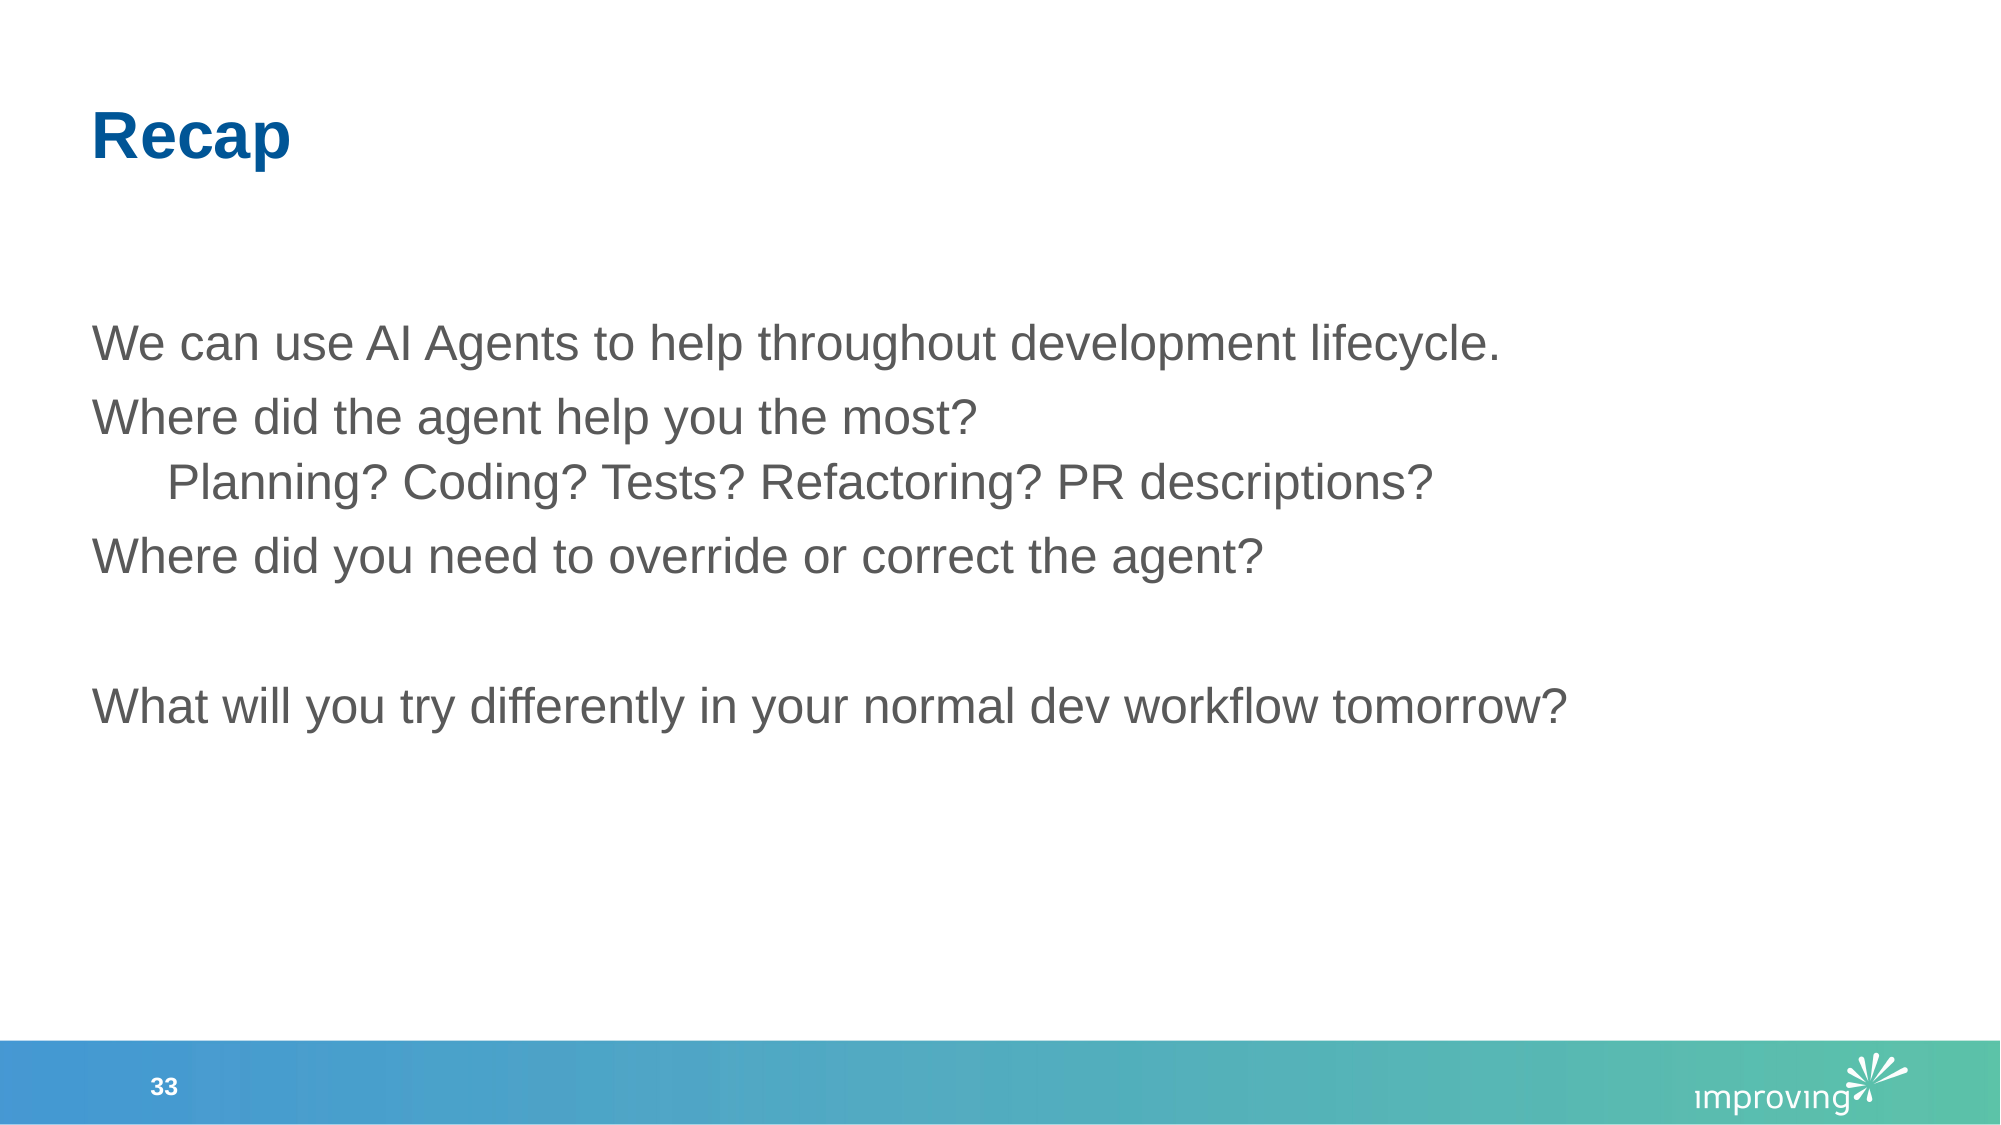

# Recap

We can use AI Agents to help throughout development lifecycle.
Where did the agent help you the most?
Planning? Coding? Tests? Refactoring? PR descriptions?
Where did you need to override or correct the agent?

What will you try differently in your normal dev workflow tomorrow?